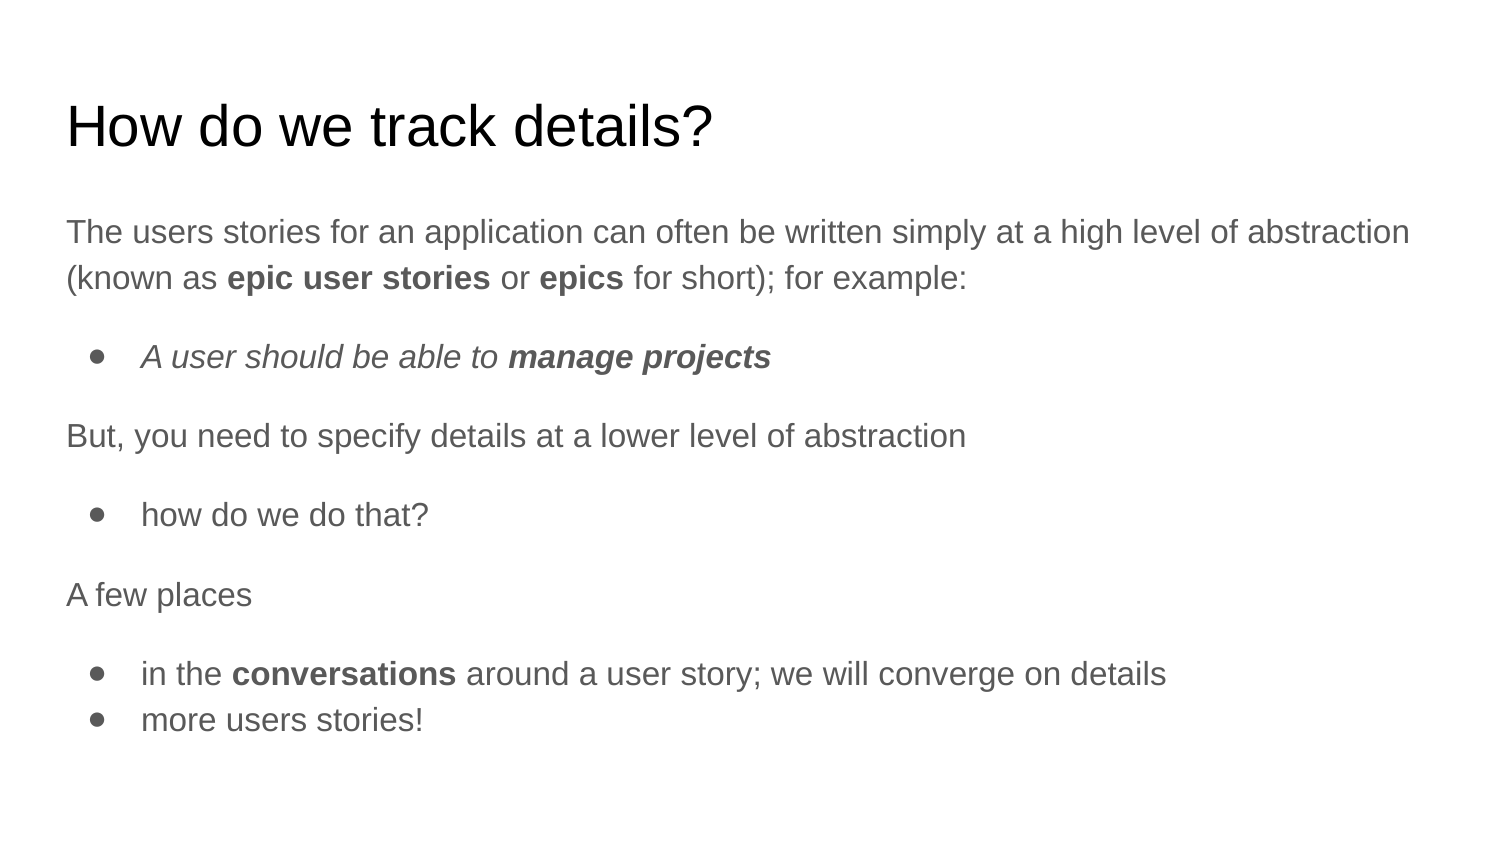

# How do we track details?
The users stories for an application can often be written simply at a high level of abstraction (known as epic user stories or epics for short); for example:
A user should be able to manage projects
But, you need to specify details at a lower level of abstraction
how do we do that?
A few places
in the conversations around a user story; we will converge on details
more users stories!